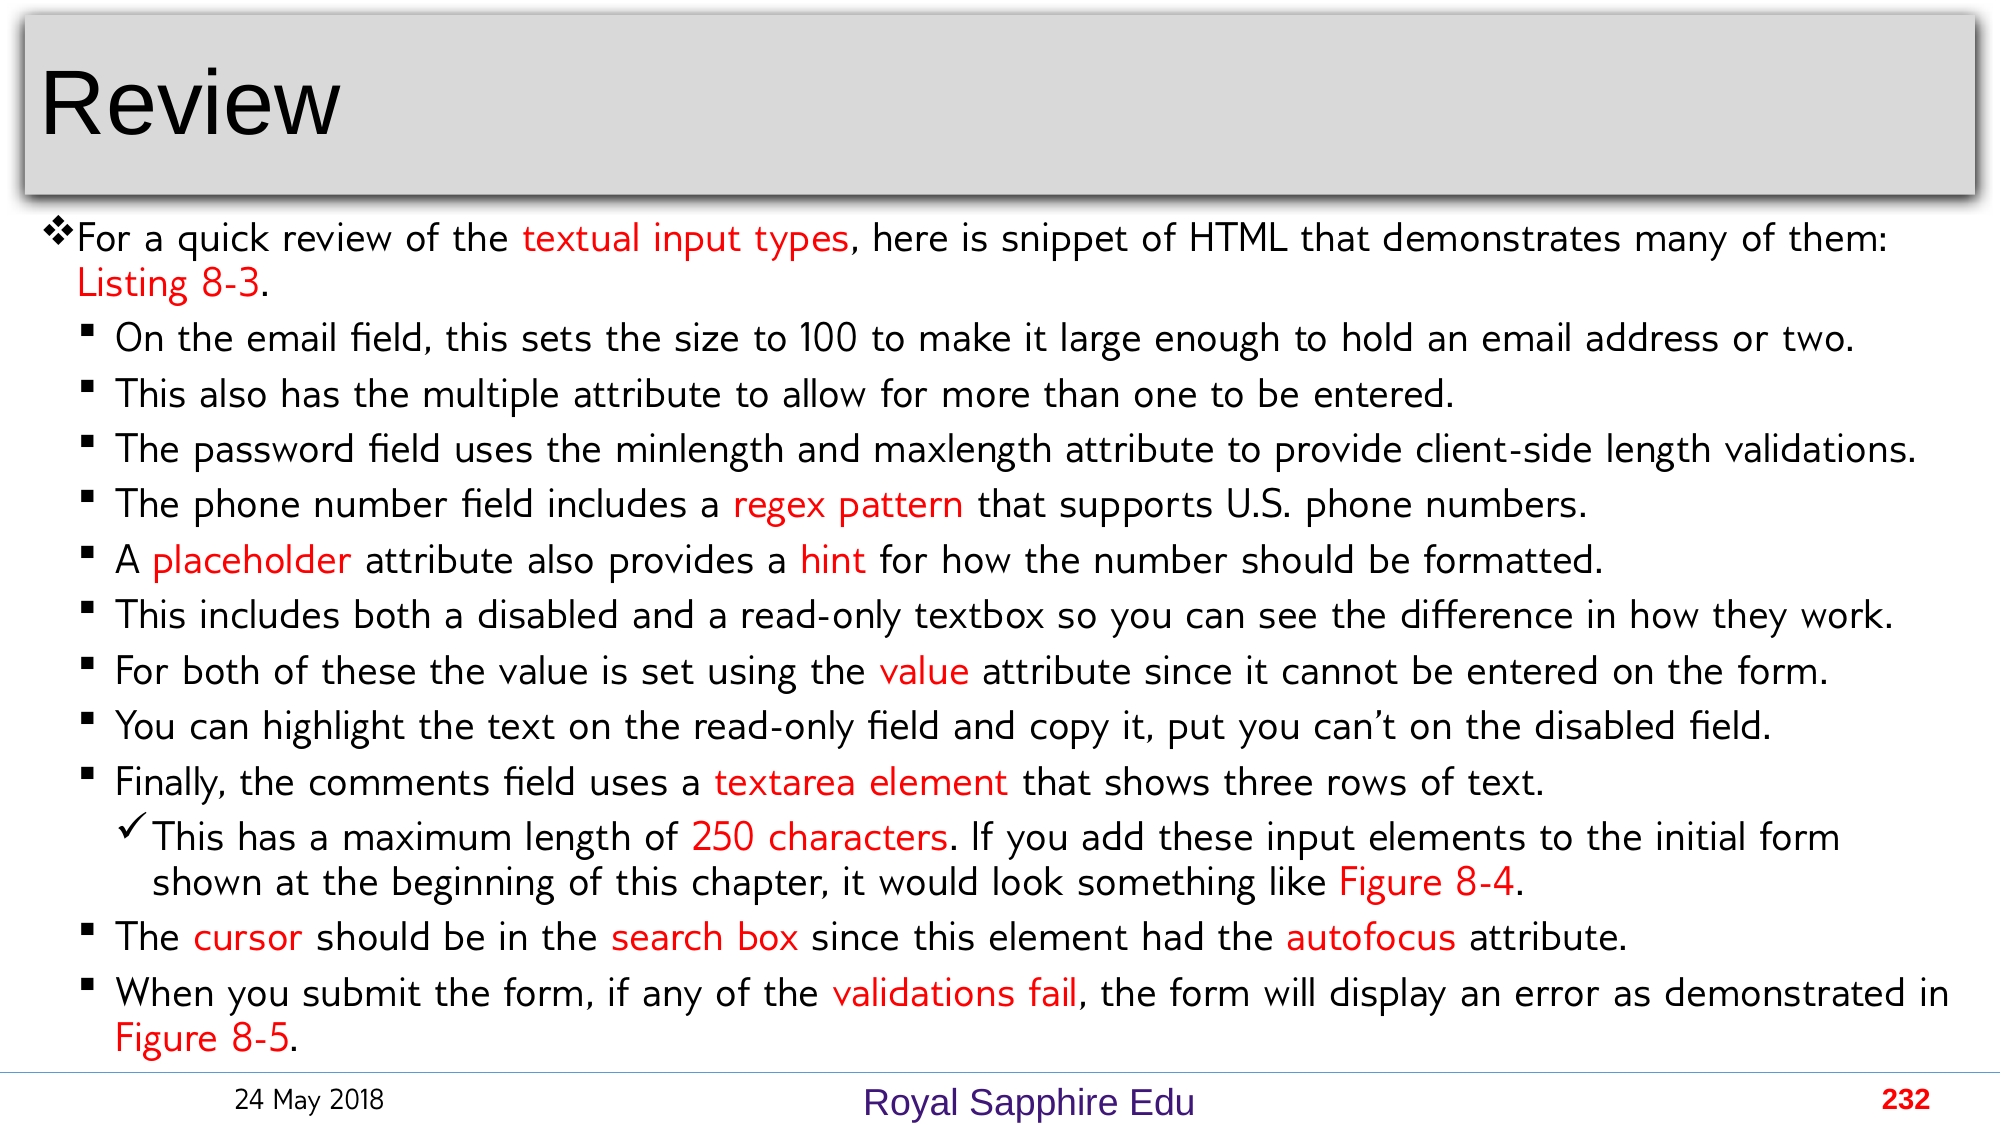

# Review
For a quick review of the textual input types, here is snippet of HTML that demonstrates many of them: Listing 8-3.
On the email field, this sets the size to 100 to make it large enough to hold an email address or two.
This also has the multiple attribute to allow for more than one to be entered.
The password field uses the minlength and maxlength attribute to provide client-side length validations.
The phone number field includes a regex pattern that supports U.S. phone numbers.
A placeholder attribute also provides a hint for how the number should be formatted.
This includes both a disabled and a read-only textbox so you can see the difference in how they work.
For both of these the value is set using the value attribute since it cannot be entered on the form.
You can highlight the text on the read-only field and copy it, put you can’t on the disabled field.
Finally, the comments field uses a textarea element that shows three rows of text.
This has a maximum length of 250 characters. If you add these input elements to the initial form shown at the beginning of this chapter, it would look something like Figure 8-4.
The cursor should be in the search box since this element had the autofocus attribute.
When you submit the form, if any of the validations fail, the form will display an error as demonstrated in Figure 8-5.
24 May 2018
232